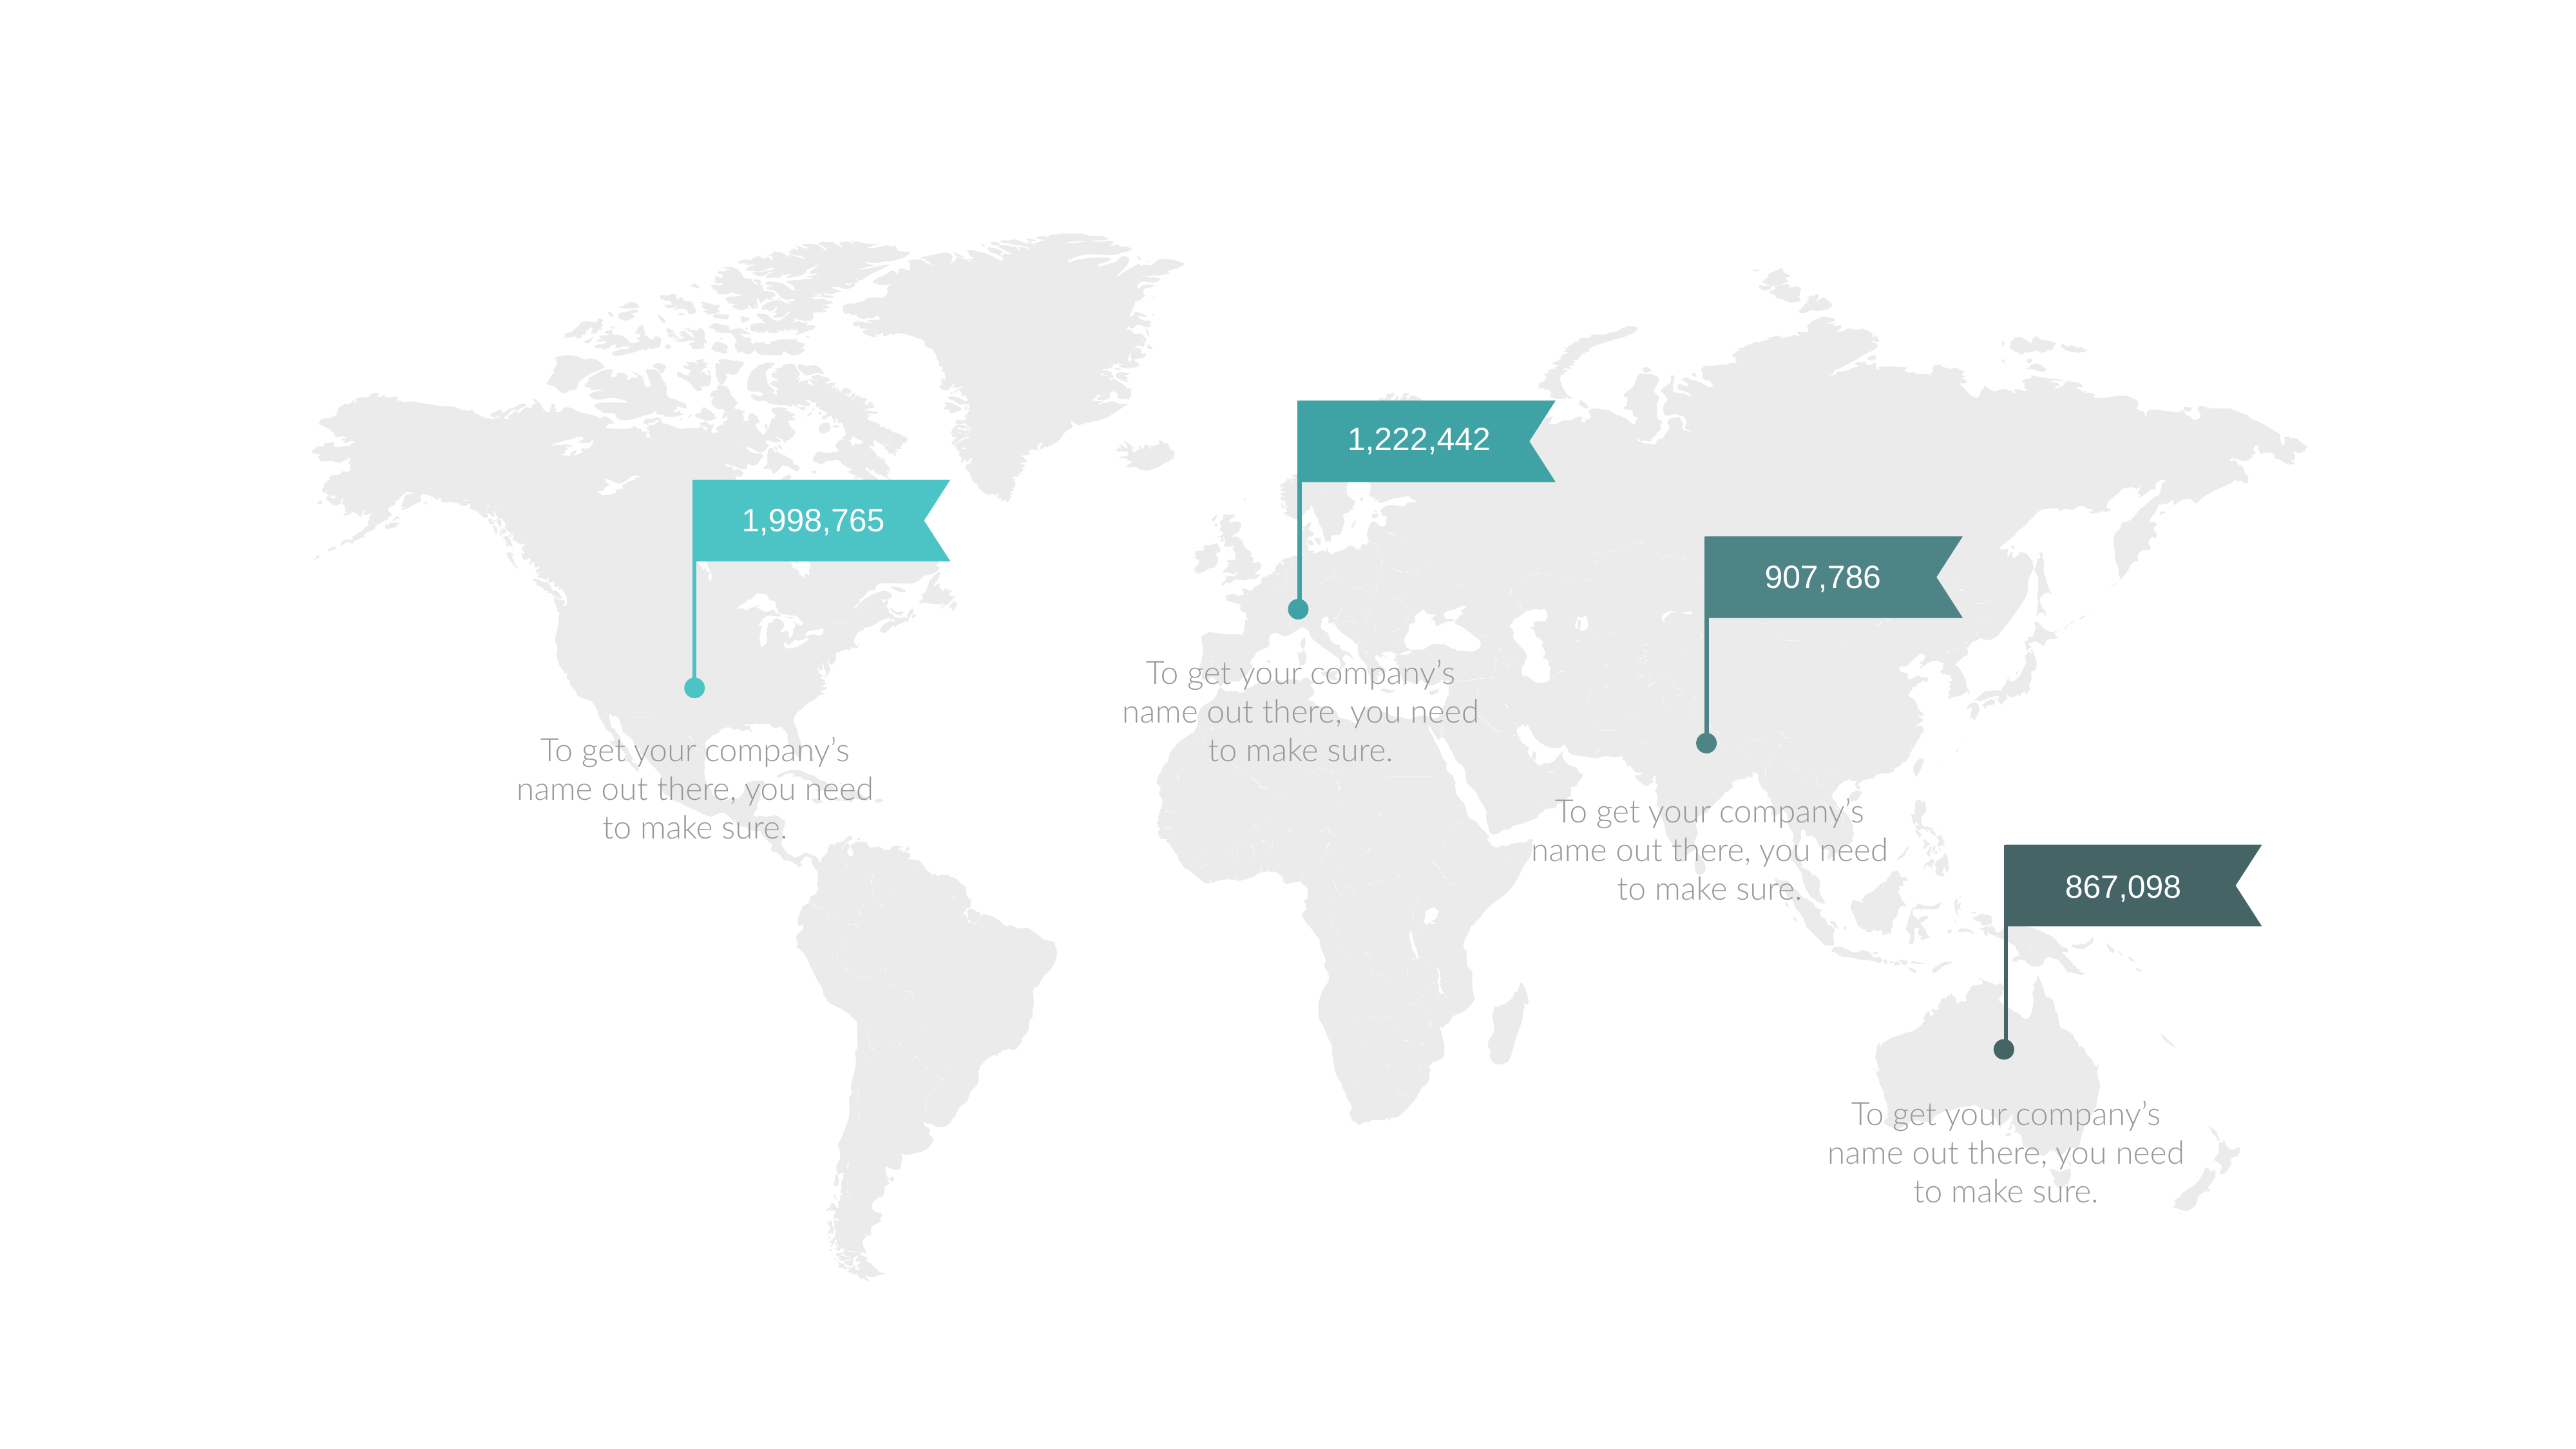

1,222,442

1,998,765

907,786

To get your company’s name out there, you need to make sure.

To get your company’s name out there, you need to make sure.

To get your company’s name out there, you need to make sure.

867,098

To get your company’s name out there, you need to make sure.